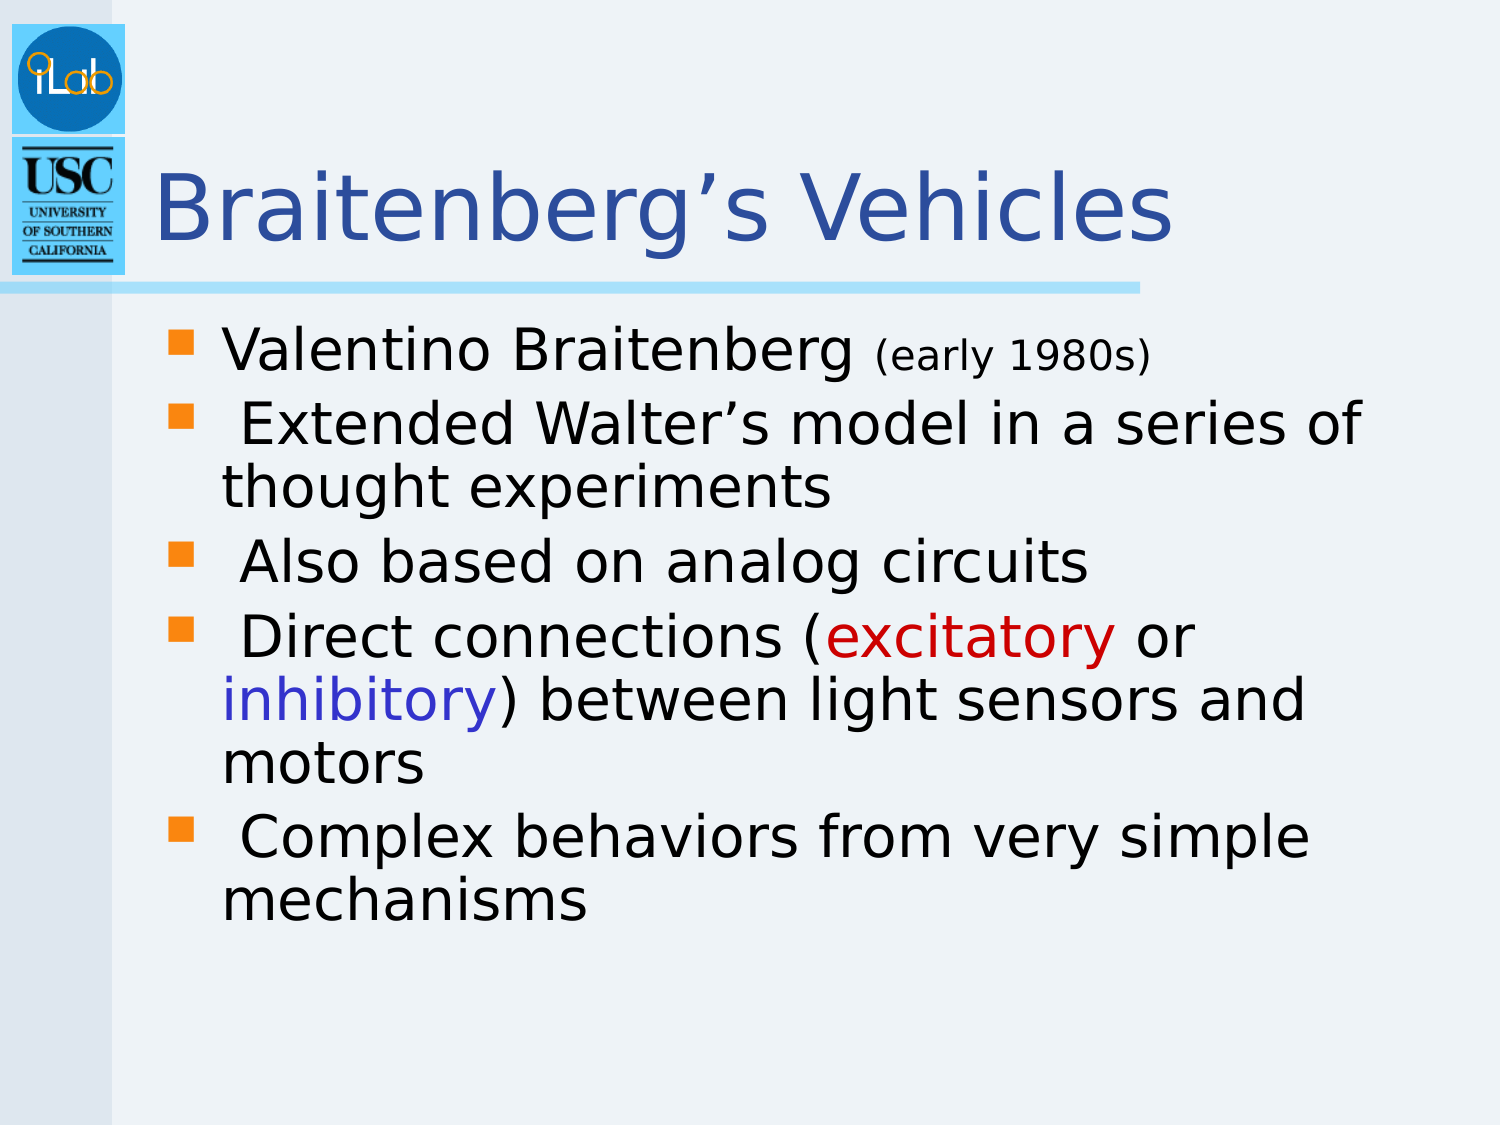

# Braitenberg’s Vehicles
Valentino Braitenberg (early 1980s)
 Extended Walter’s model in a series of thought experiments
 Also based on analog circuits
 Direct connections (excitatory or inhibitory) between light sensors and motors
 Complex behaviors from very simple mechanisms